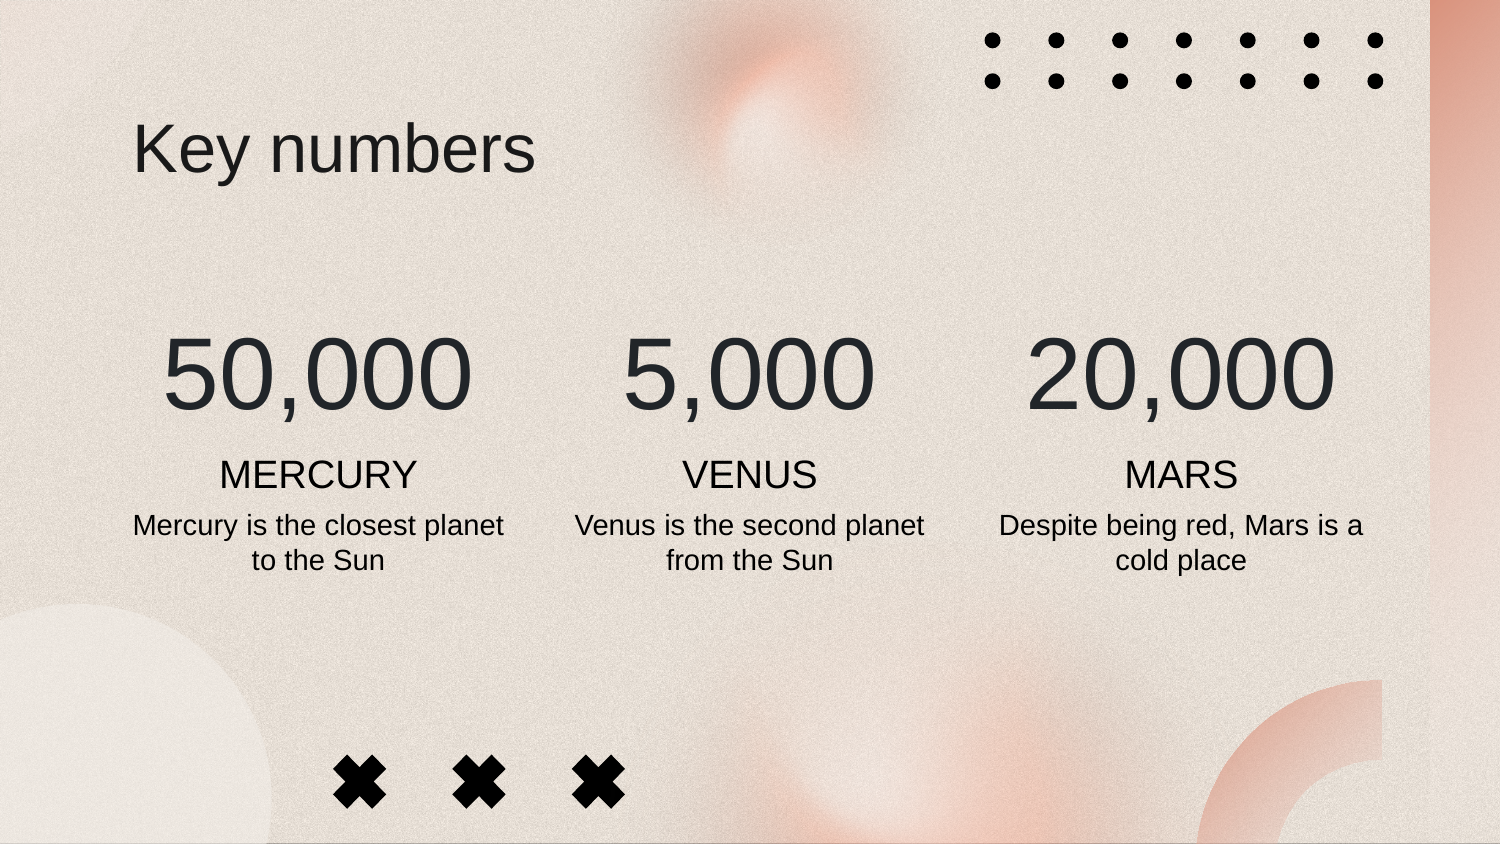

Key numbers
# 50,000
5,000
20,000
MERCURY
VENUS
MARS
Mercury is the closest planet to the Sun
Venus is the second planet from the Sun
Despite being red, Mars is a cold place